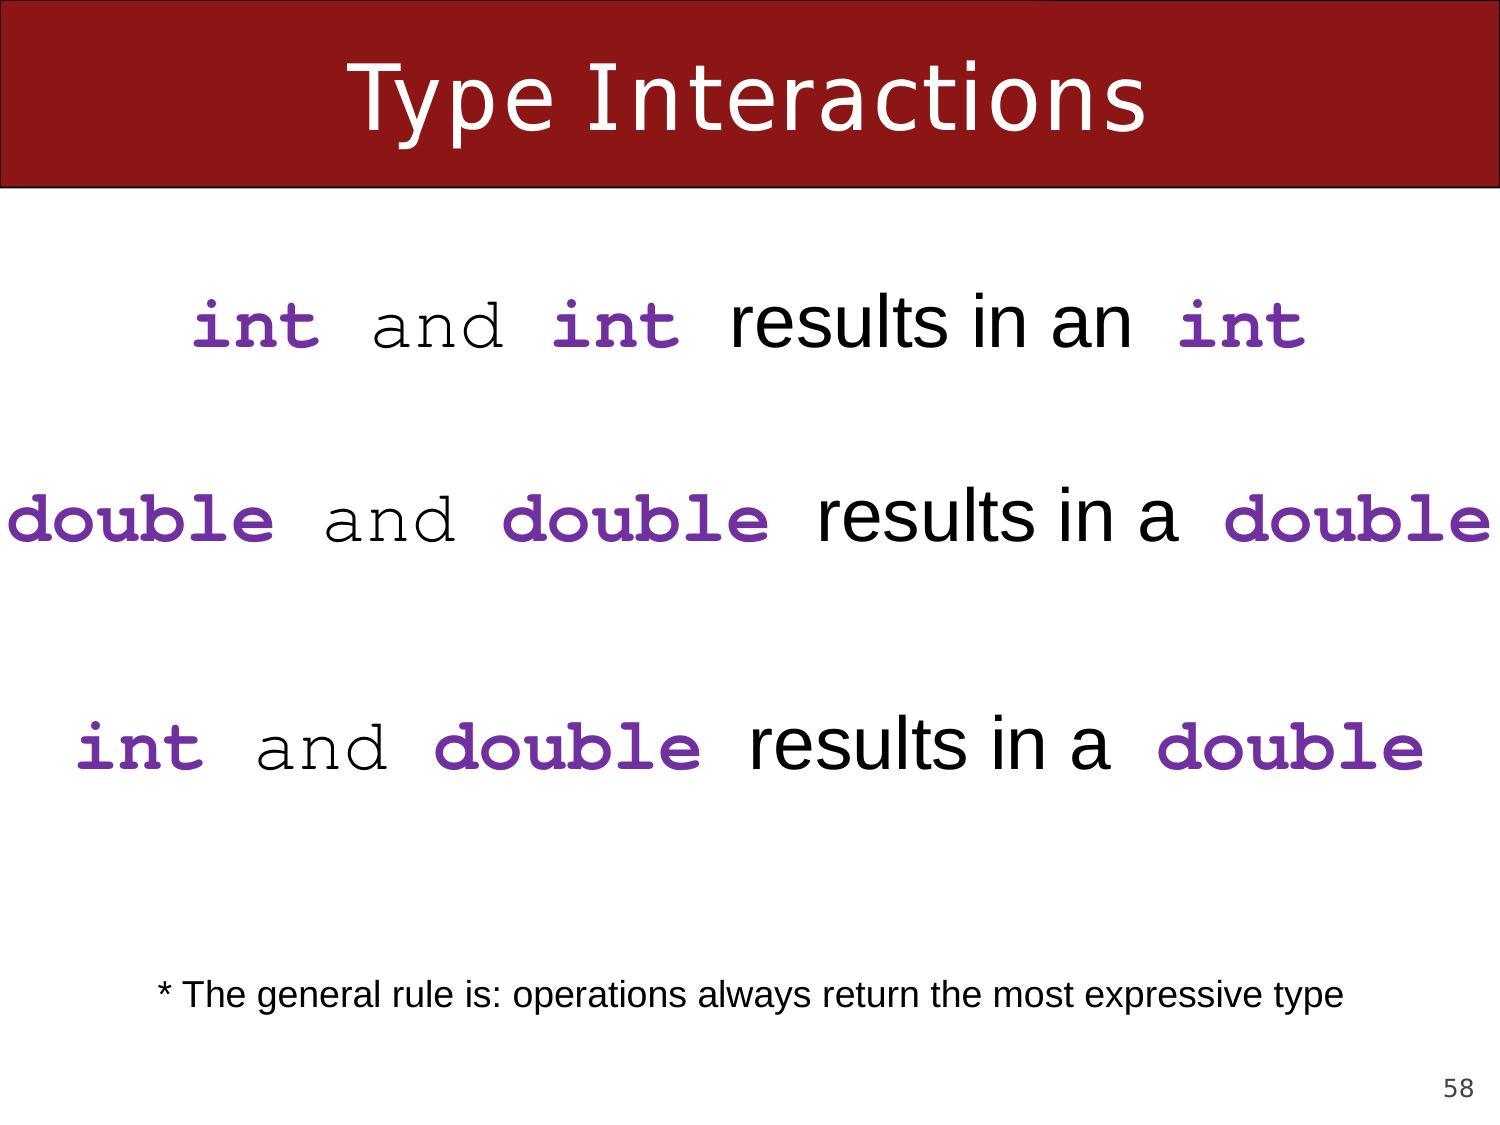

# Type Interactions
int and int results in an  int
double and double results in a double
int and double results in a double
* The general rule is: operations always return the most expressive type